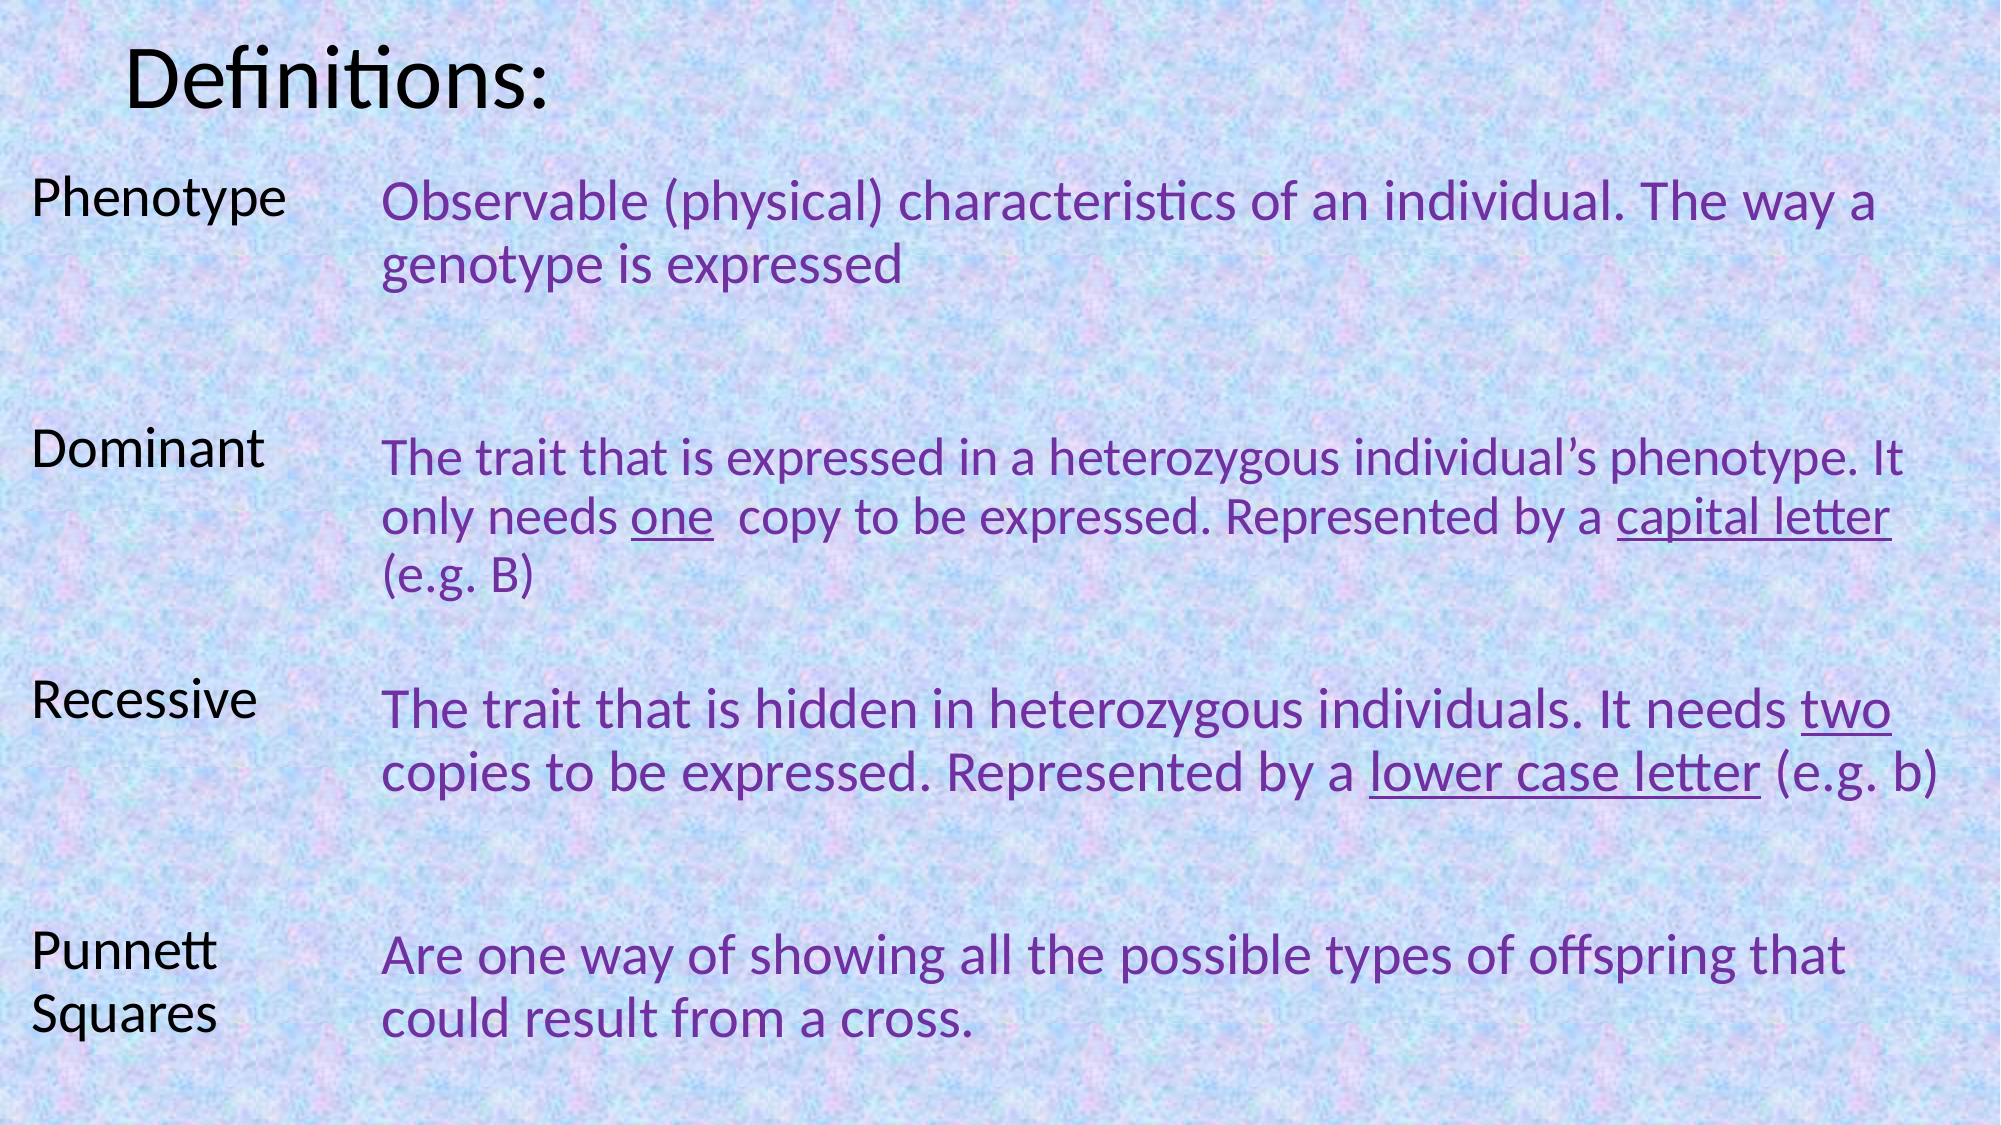

# Definitions:
Phenotype

Dominant

Recessive

Punnett Squares

Observable (physical) characteristics of an individual. The way a genotype is expressed
The trait that is expressed in a heterozygous individual’s phenotype. It only needs one  copy to be expressed. Represented by a capital letter (e.g. B)
The trait that is hidden in heterozygous individuals. It needs two copies to be expressed. Represented by a lower case letter (e.g. b)
Are one way of showing all the possible types of offspring that could result from a cross.